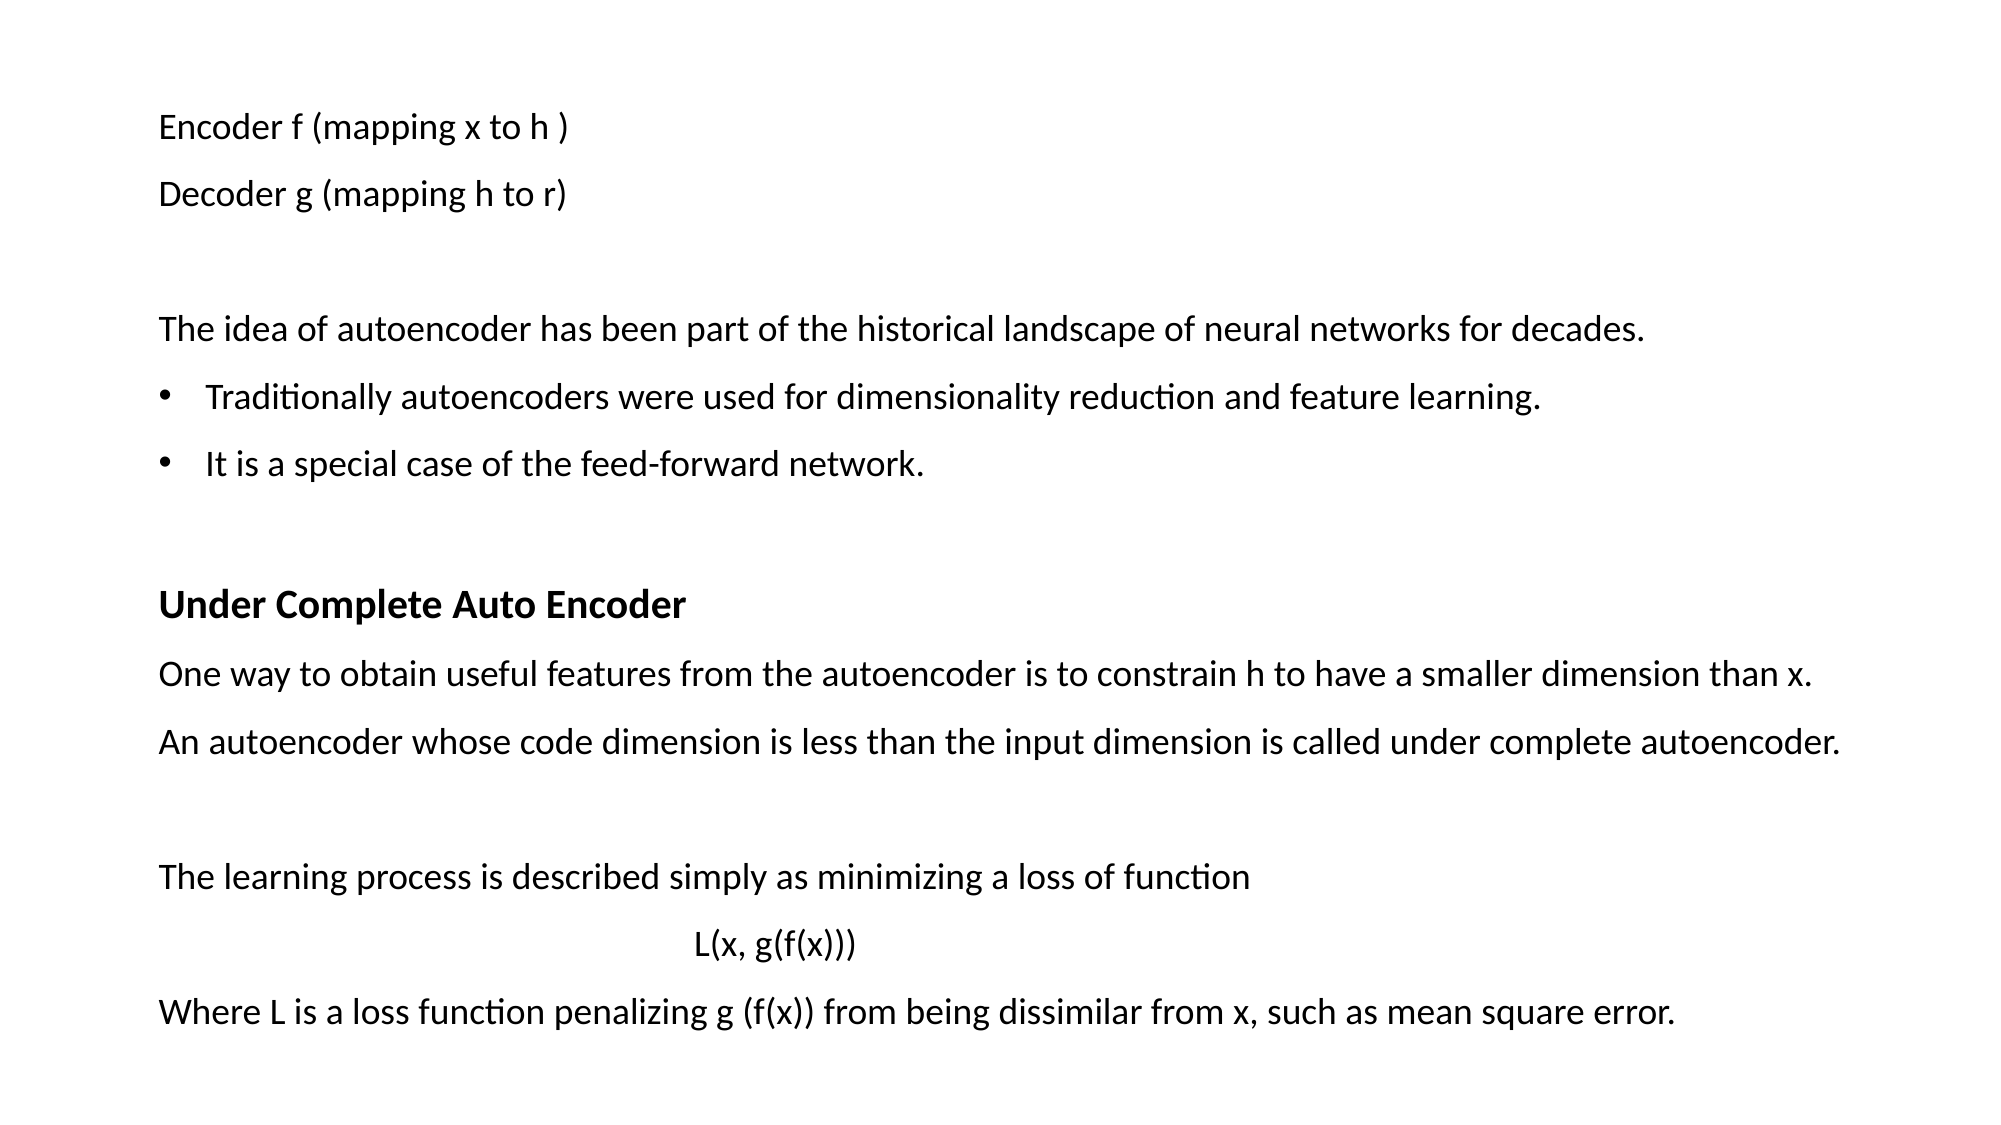

Encoder f (mapping x to h )
Decoder g (mapping h to r)

The idea of autoencoder has been part of the historical landscape of neural networks for decades.
Traditionally autoencoders were used for dimensionality reduction and feature learning.
It is a special case of the feed-forward network.

Under Complete Auto Encoder
One way to obtain useful features from the autoencoder is to constrain h to have a smaller dimension than x.
An autoencoder whose code dimension is less than the input dimension is called under complete autoencoder.

The learning process is described simply as minimizing a loss of function
                                                               L(x, g(f(x)))
Where L is a loss function penalizing g (f(x)) from being dissimilar from x, such as mean square error.